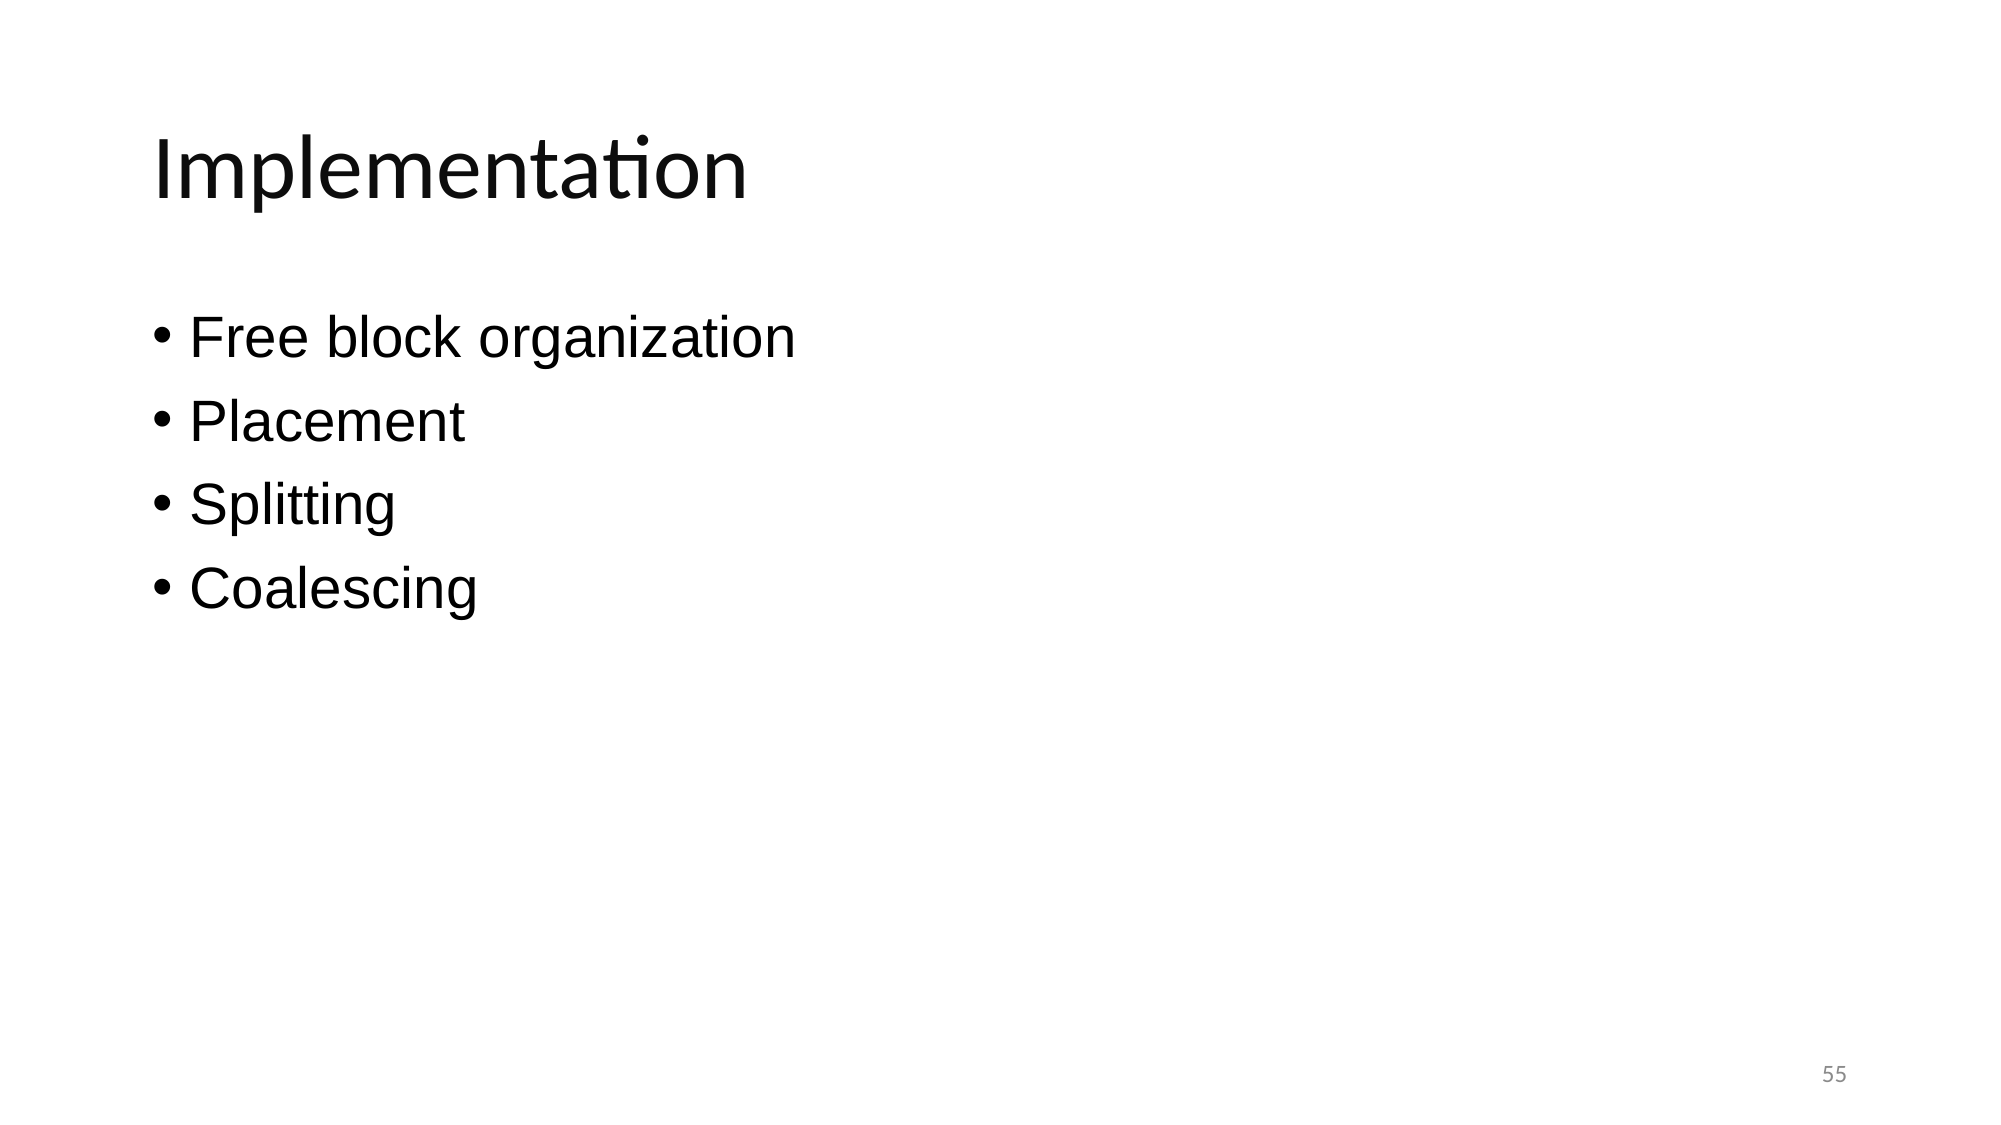

# Implementation
Free block organization
Placement
Splitting
Coalescing
55